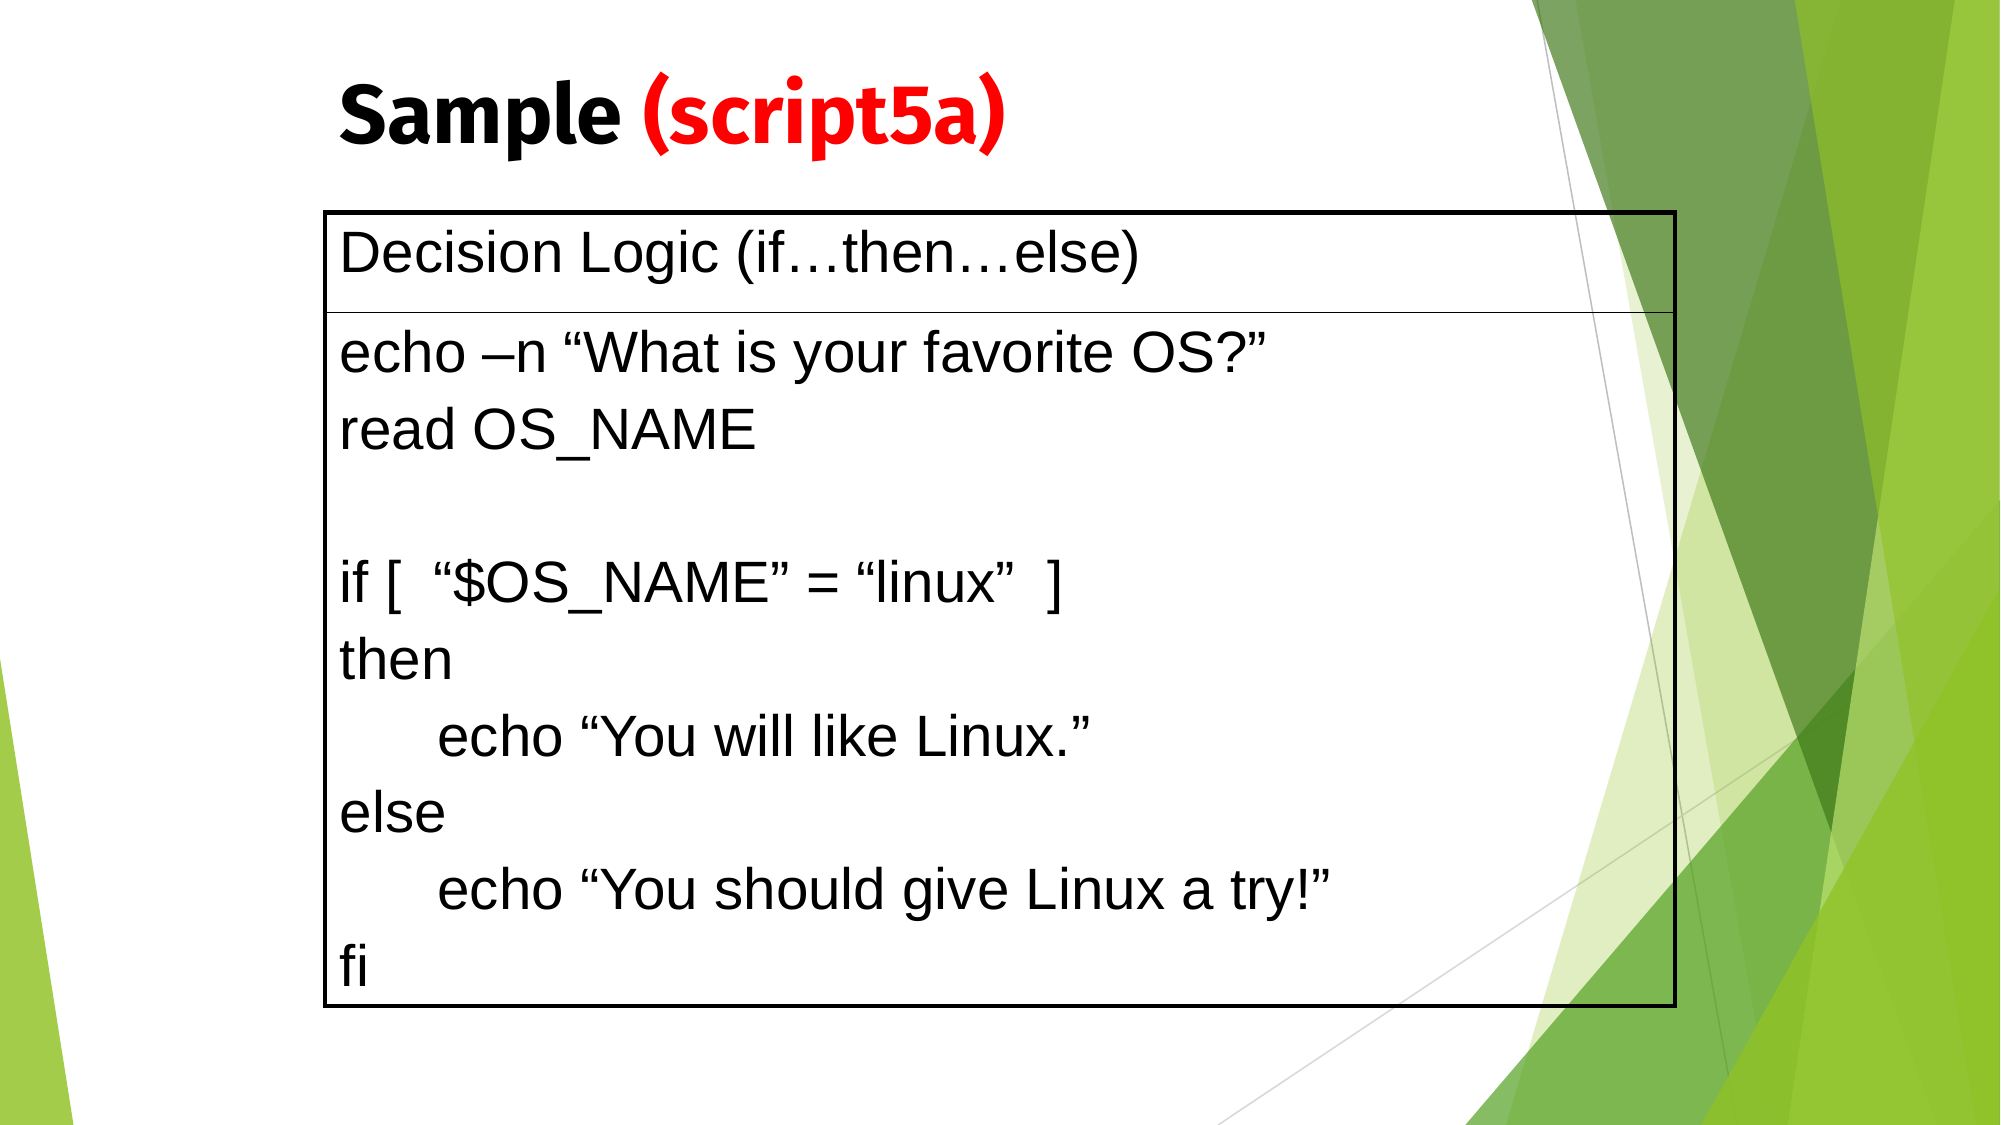

# Sample (script5a)
| Decision Logic (if…then…else) |
| --- |
| echo –n “What is your favorite OS?” read OS\_NAME if [ “$OS\_NAME” = “linux” ] then echo “You will like Linux.” else echo “You should give Linux a try!” fi |